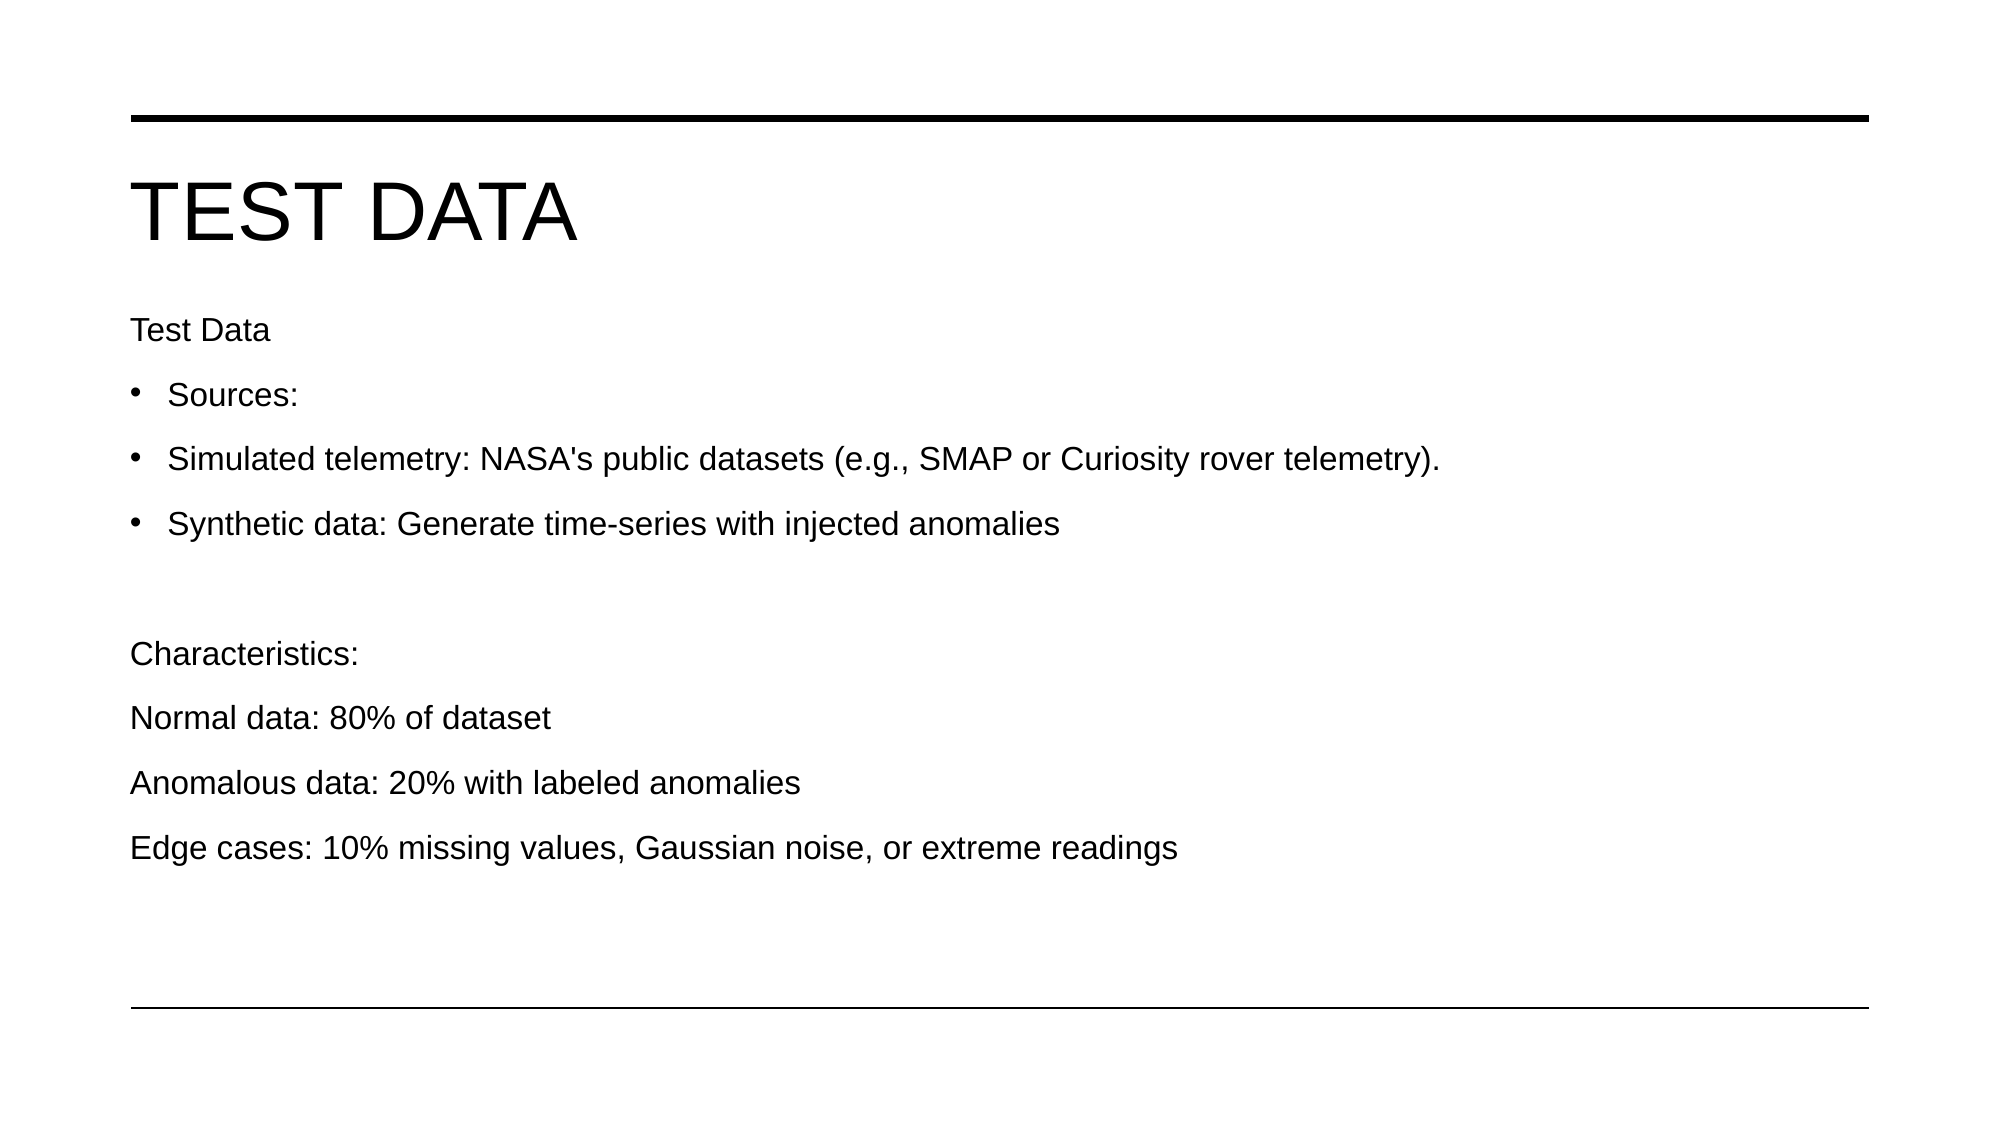

# Test data
Test Data
Sources:
Simulated telemetry: NASA's public datasets (e.g., SMAP or Curiosity rover telemetry).
Synthetic data: Generate time-series with injected anomalies

Characteristics:
Normal data: 80% of dataset
Anomalous data: 20% with labeled anomalies
Edge cases: 10% missing values, Gaussian noise, or extreme readings